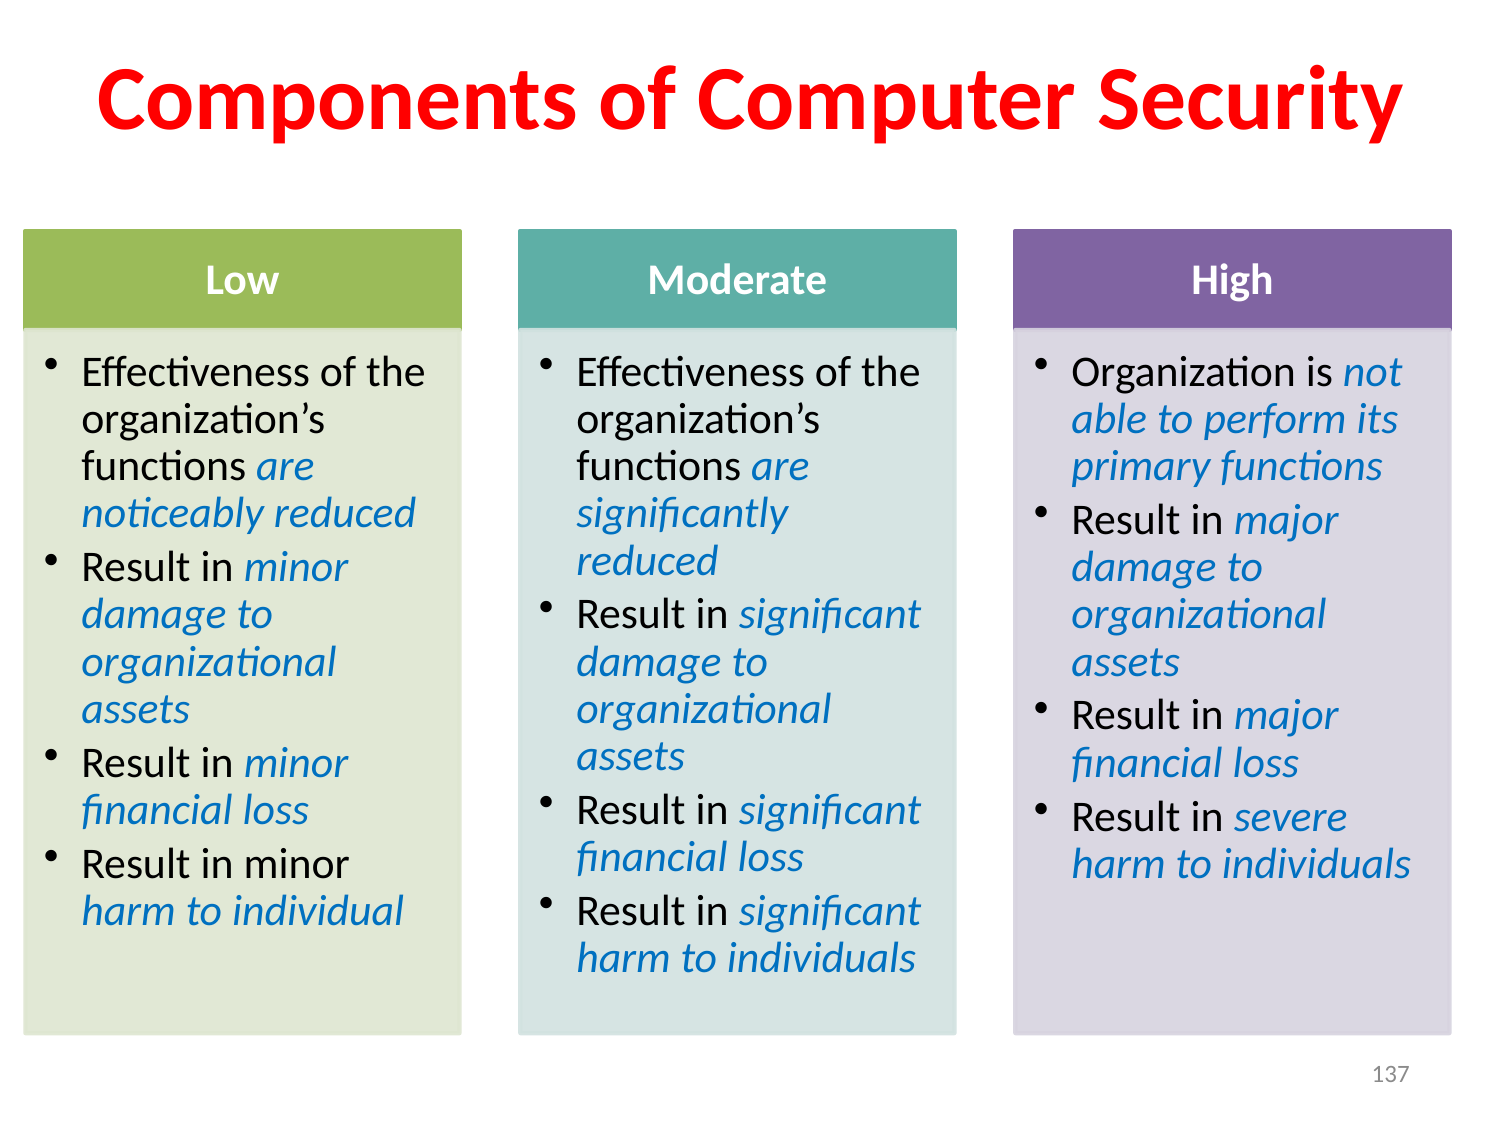

Components of Computer Security
Low
Effectiveness of the organization’s functions are noticeably reduced
Result in minor damage to organizational assets
Result in minor financial loss
Result in minor harm to individual
Moderate
Effectiveness of the organization’s functions are significantly reduced
Result in significant damage to organizational assets
Result in significant financial loss
Result in significant harm to individuals
High
Organization is not able to perform its primary functions
Result in major damage to organizational assets
Result in major financial loss
Result in severe harm to individuals
137